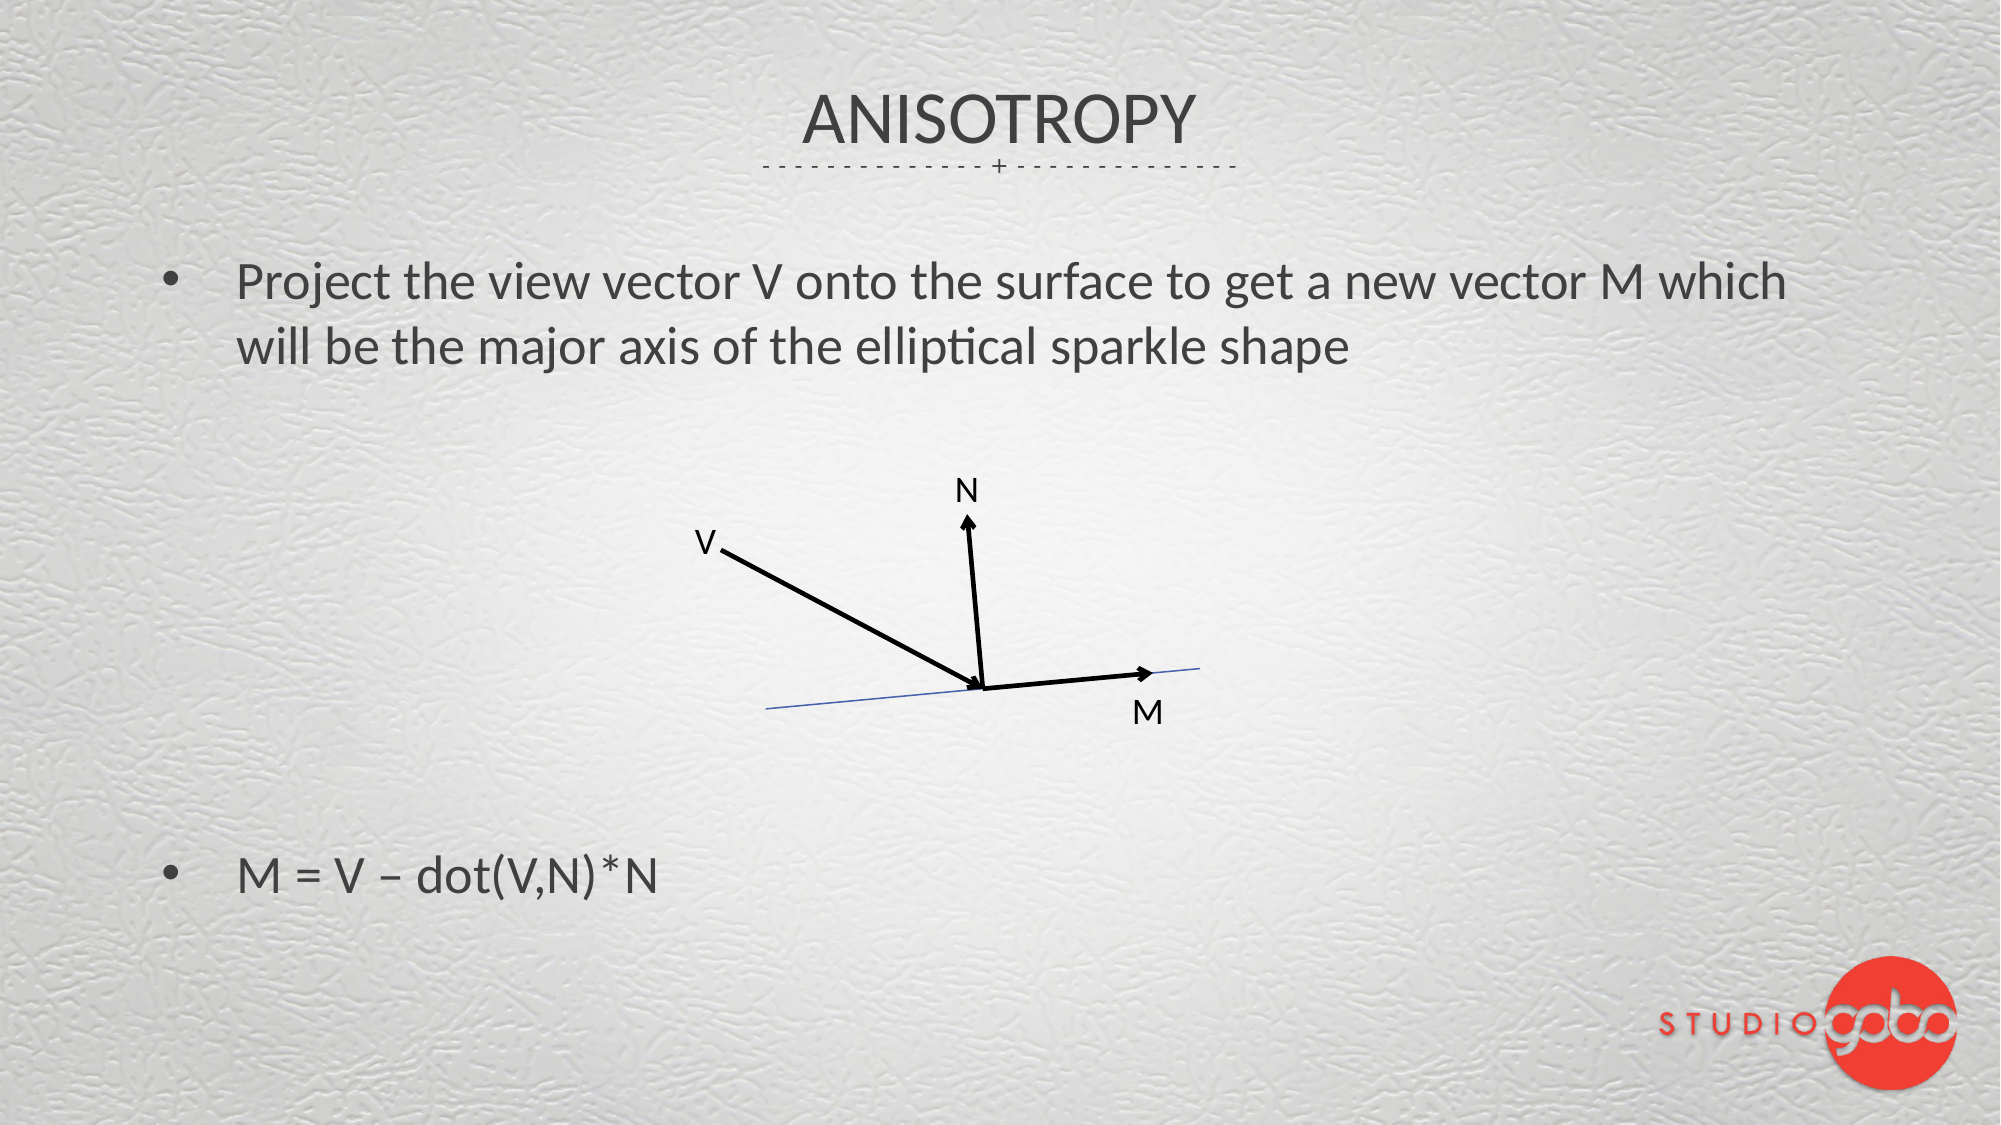

# Anisotropy
Project the view vector V onto the surface to get a new vector M which will be the major axis of the elliptical sparkle shape

M = V – dot(V,N)*N
N
V
M